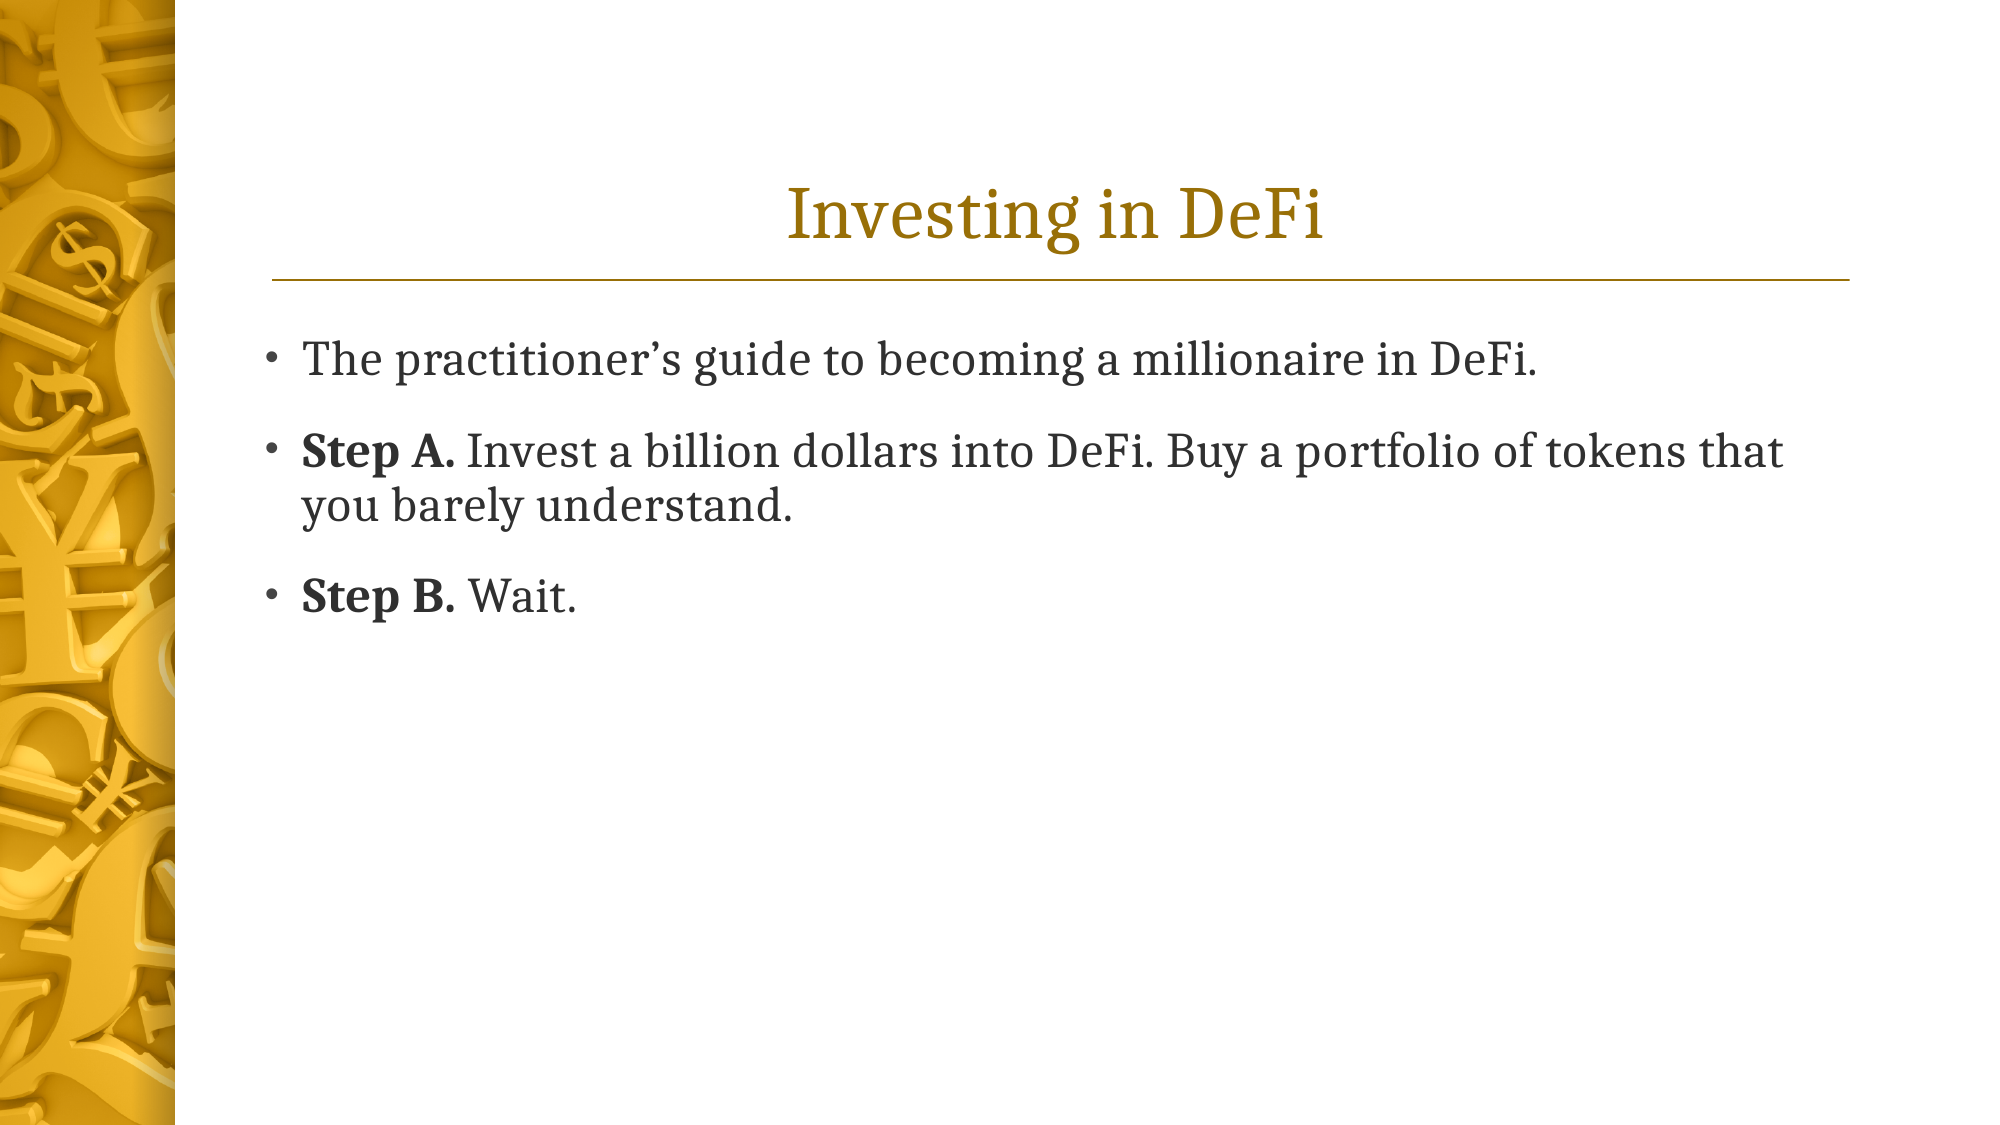

# Investing in DeFi
The practitioner’s guide to becoming a millionaire in DeFi.
Step A. Invest a billion dollars into DeFi. Buy a portfolio of tokens that you barely understand.
Step B. Wait.